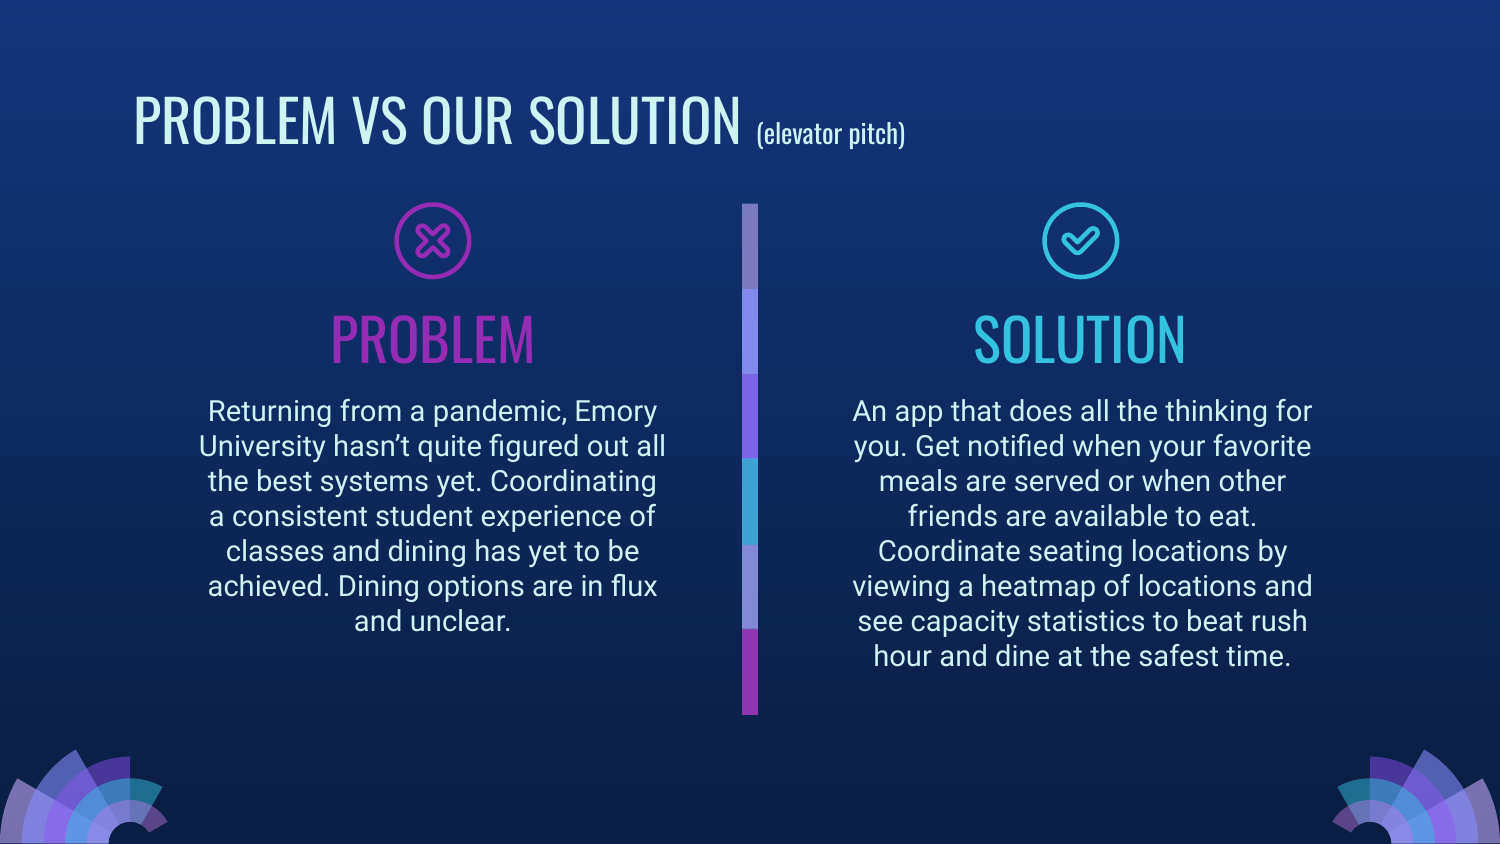

PROBLEM VS OUR SOLUTION (elevator pitch)

PROBLEM
# SOLUTION
Returning from a pandemic, Emory University hasn’t quite figured out all the best systems yet. Coordinating a consistent student experience of classes and dining has yet to be achieved. Dining options are in flux and unclear.
An app that does all the thinking for you. Get notified when your favorite meals are served or when other friends are available to eat. Coordinate seating locations by viewing a heatmap of locations and see capacity statistics to beat rush hour and dine at the safest time.